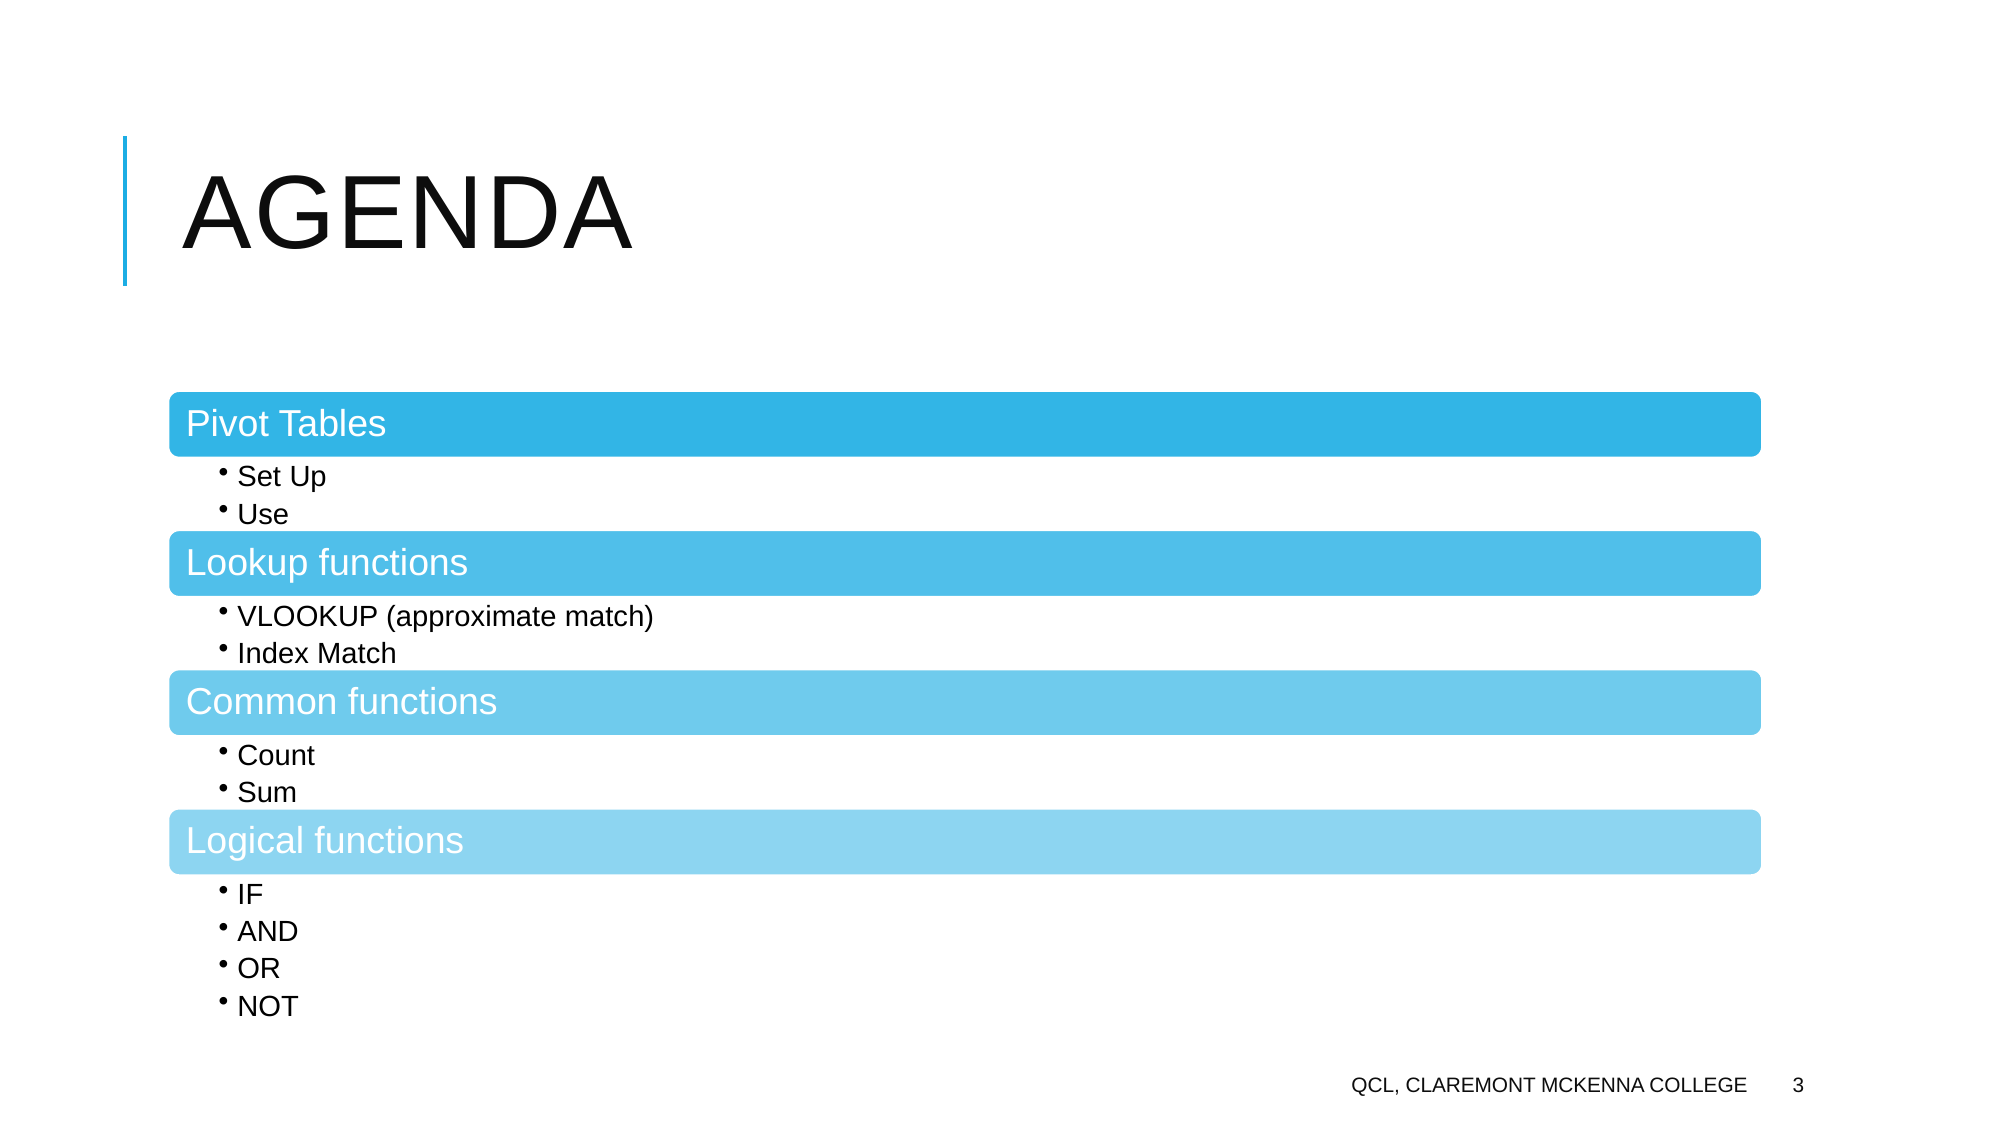

# Agenda
Pivot Tables
Set Up
Use
Lookup functions
VLOOKUP (approximate match)
Index Match
Common functions
Count
Sum
Logical functions
IF
AND
OR
NOT
QCL, Claremont Mckenna College
3